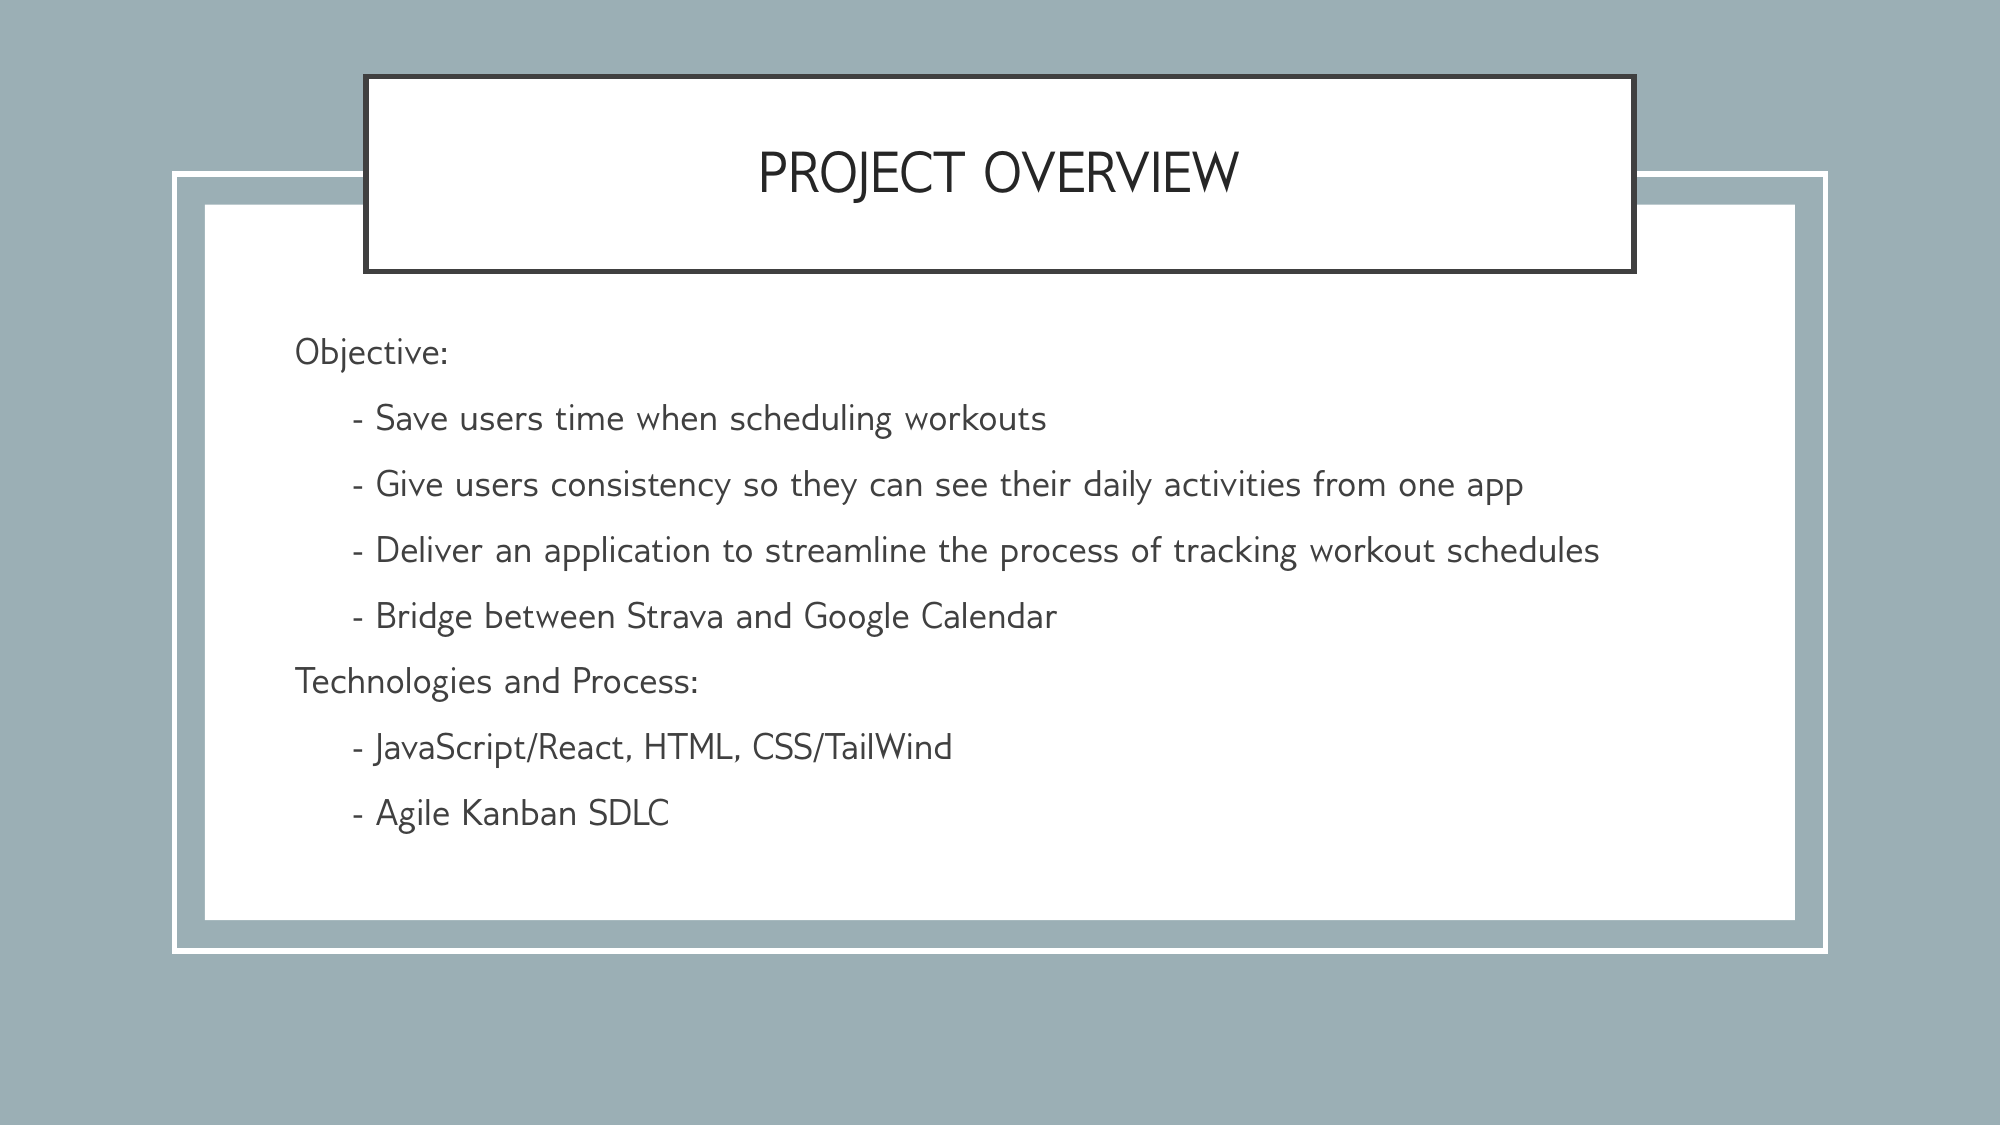

# PROJECT OVERVIEW

Objective:
     - Save users time when scheduling workouts
     - Give users consistency so they can see their daily activities from one app
     - Deliver an application to streamline the process of tracking workout schedules
     - Bridge between Strava and Google Calendar
Technologies and Process:
     - JavaScript/React, HTML, CSS/TailWind
     - Agile Kanban SDLC